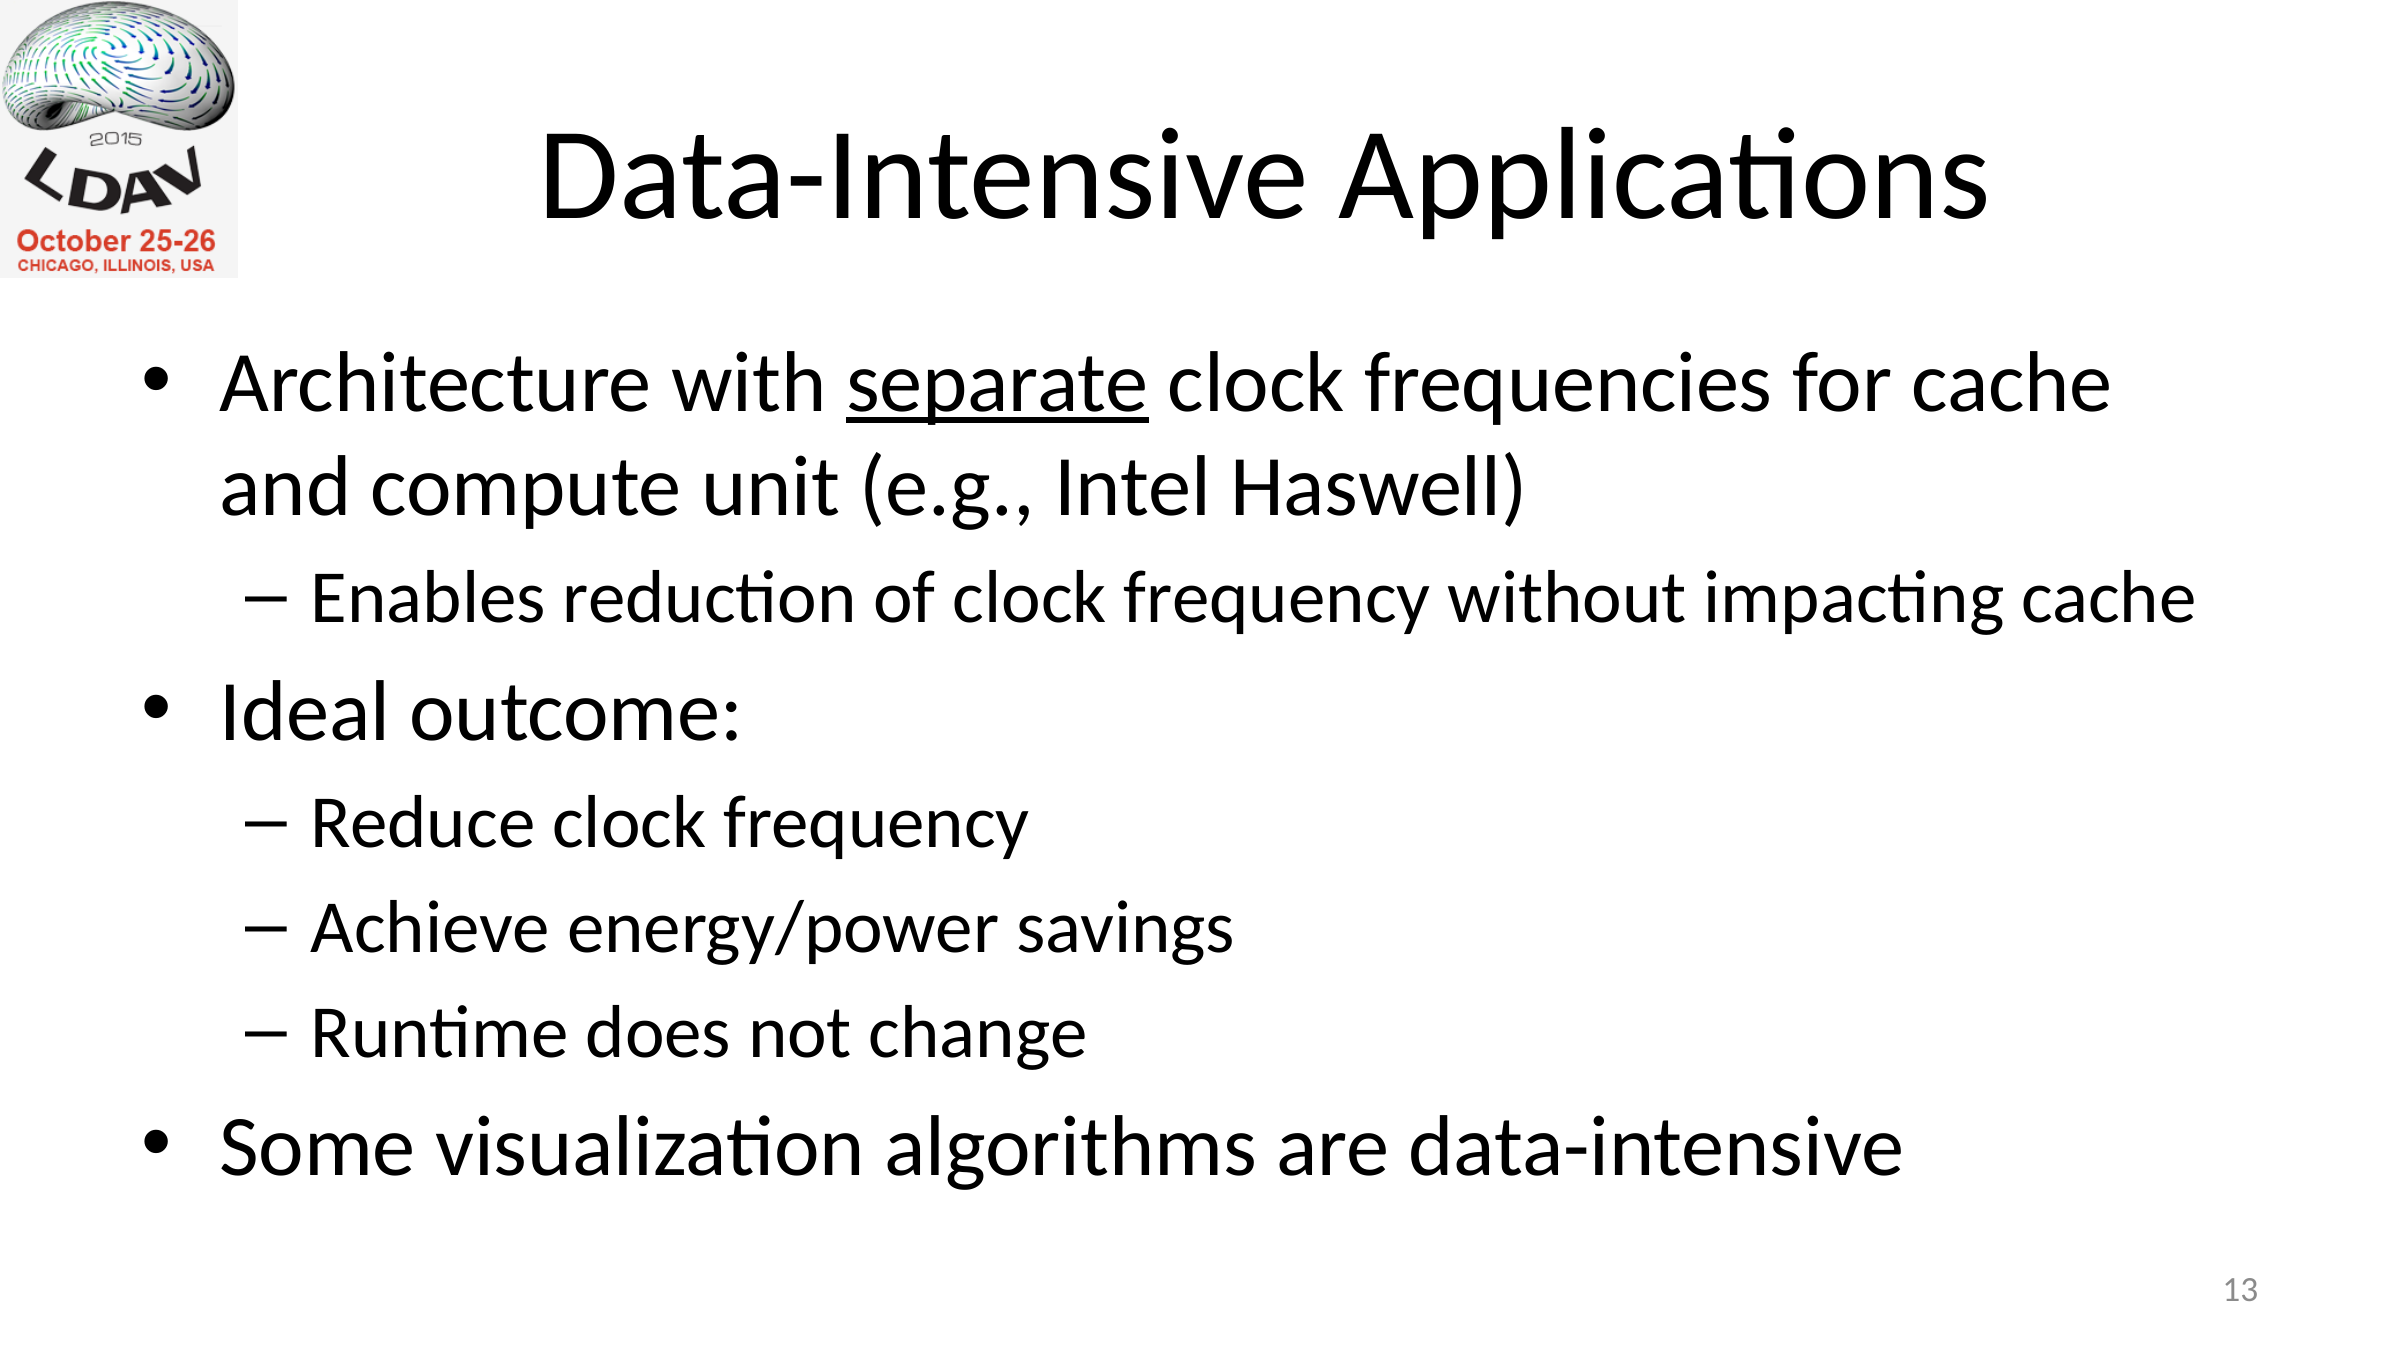

# Data-Intensive Applications
Architecture with separate clock frequencies for cache and compute unit (e.g., Intel Haswell)
Enables reduction of clock frequency without impacting cache
Ideal outcome:
Reduce clock frequency
Achieve energy/power savings
Runtime does not change
Some visualization algorithms are data-intensive
13